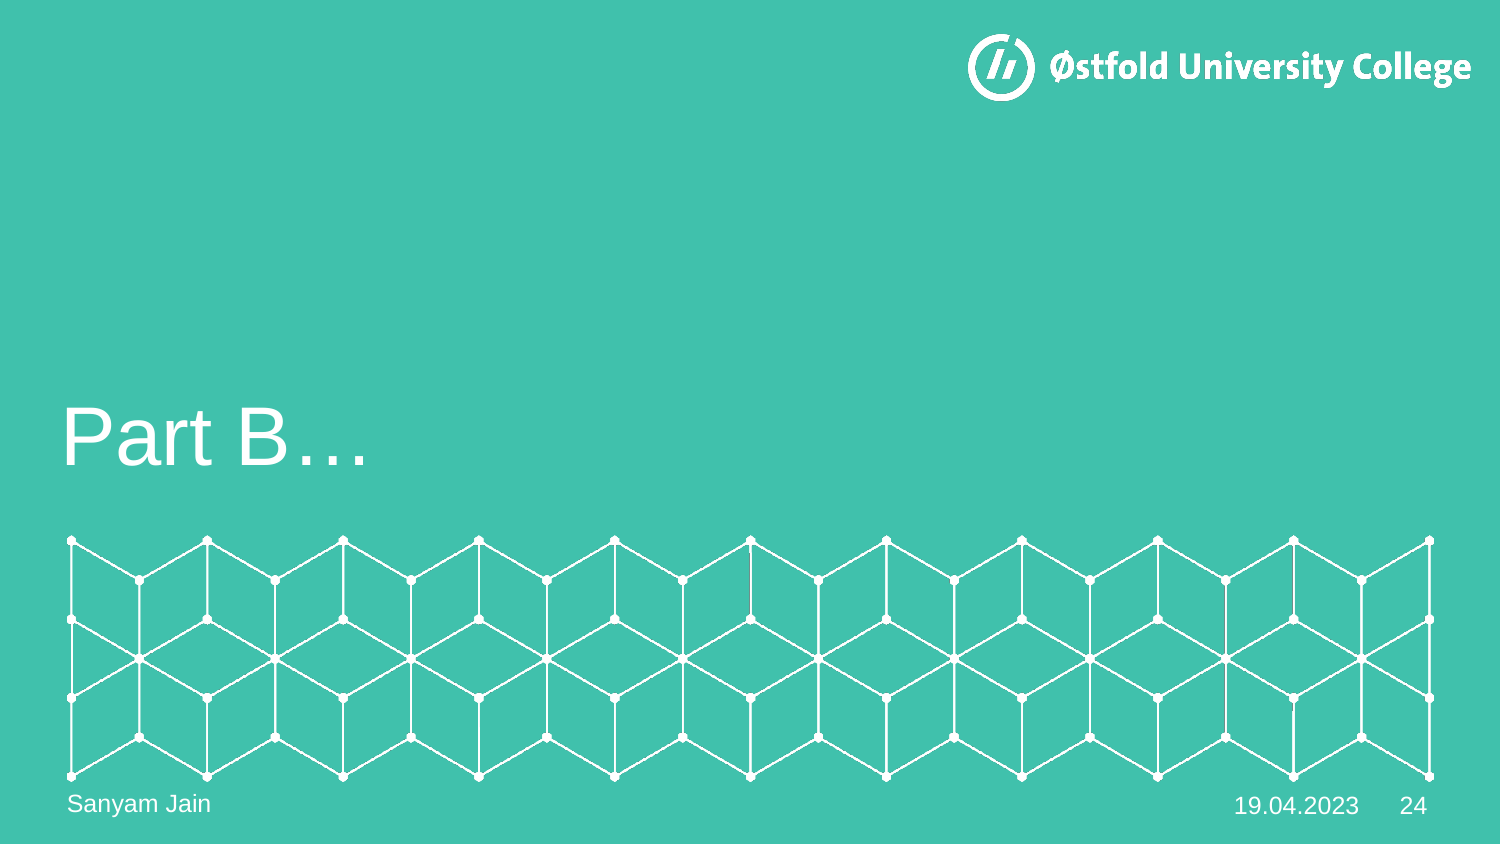

# Part B…
Sanyam Jain
24
19.04.2023